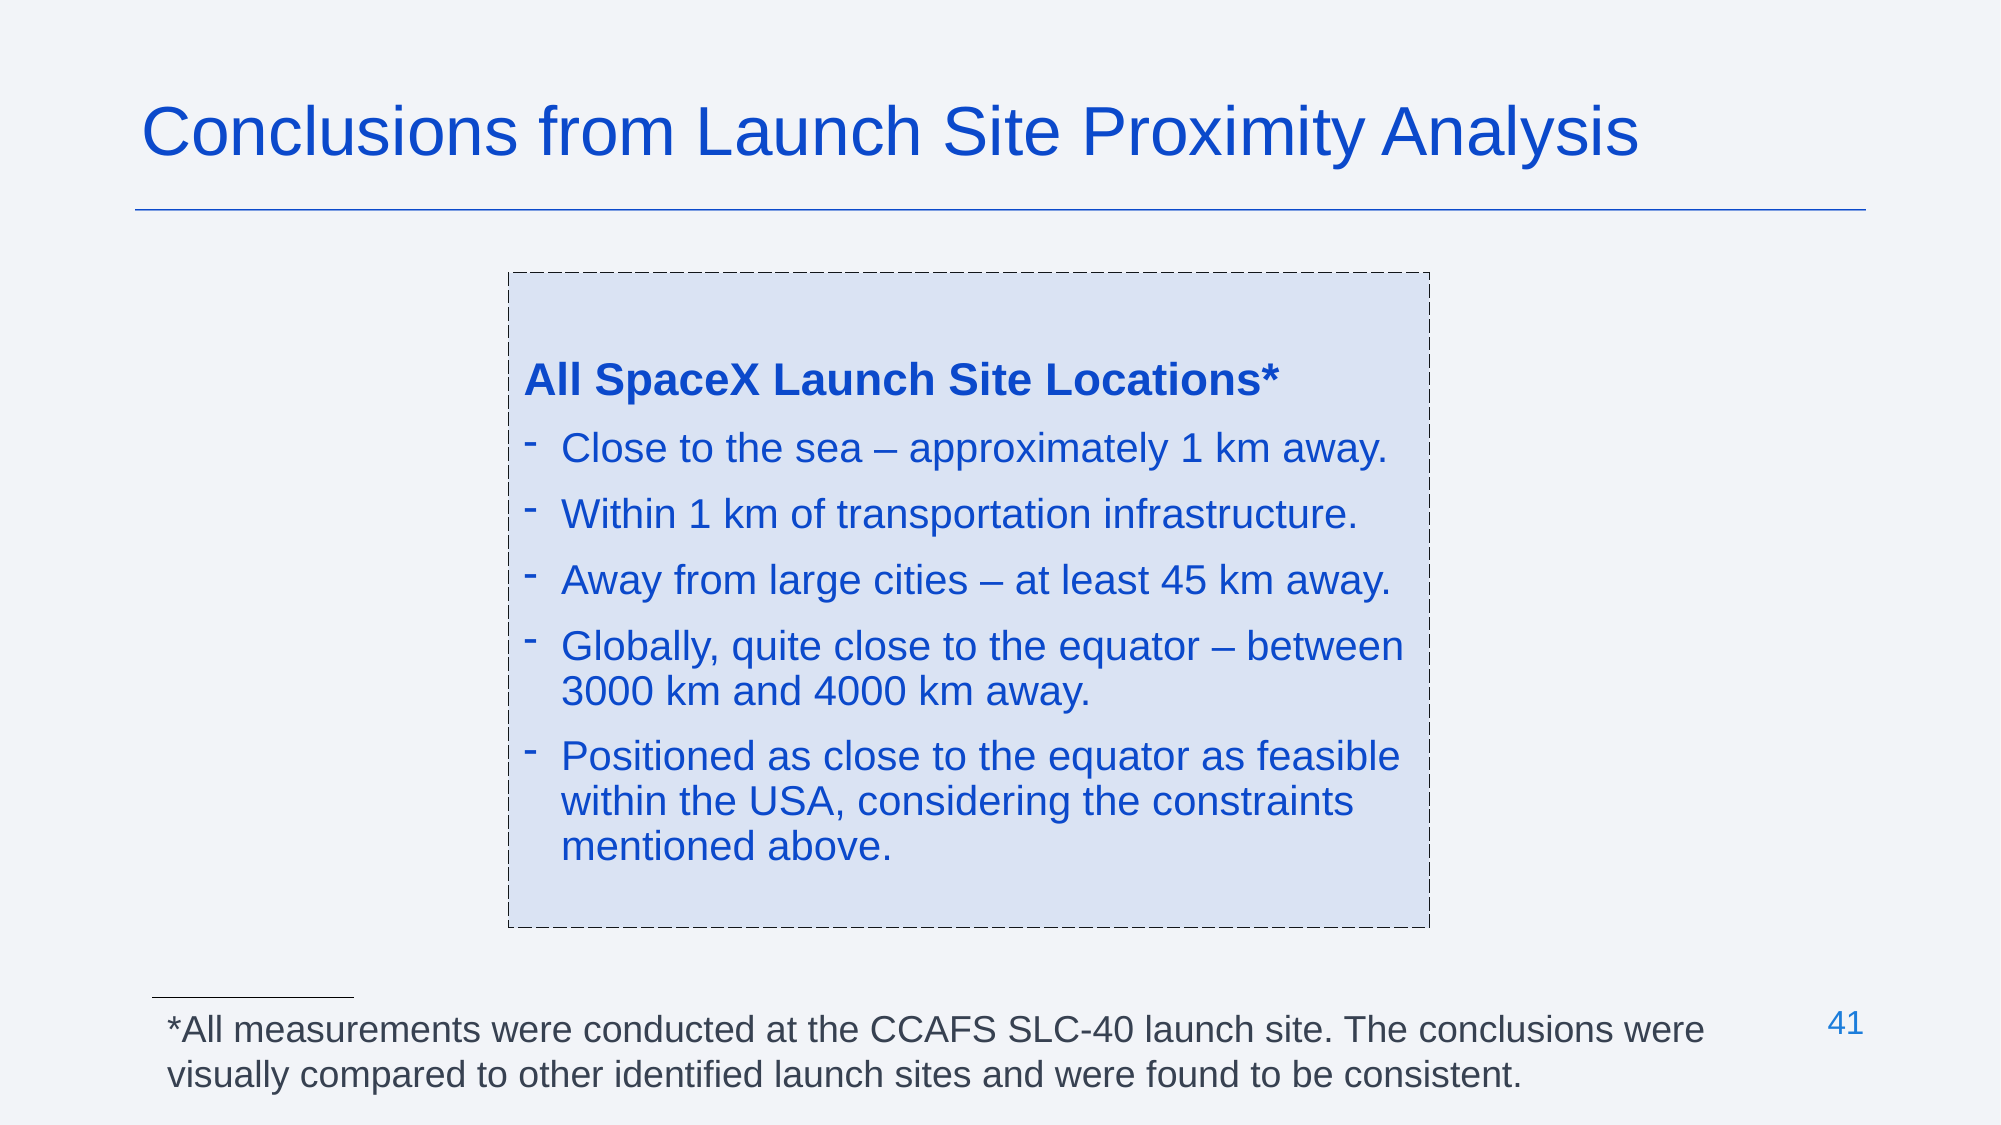

Conclusions from Launch Site Proximity Analysis

All SpaceX Launch Site Locations*
Close to the sea – approximately 1 km away.
Within 1 km of transportation infrastructure.
Away from large cities – at least 45 km away.
Globally, quite close to the equator – between 3000 km and 4000 km away.
Positioned as close to the equator as feasible within the USA, considering the constraints mentioned above.
41
*All measurements were conducted at the CCAFS SLC-40 launch site. The conclusions were visually compared to other identified launch sites and were found to be consistent.